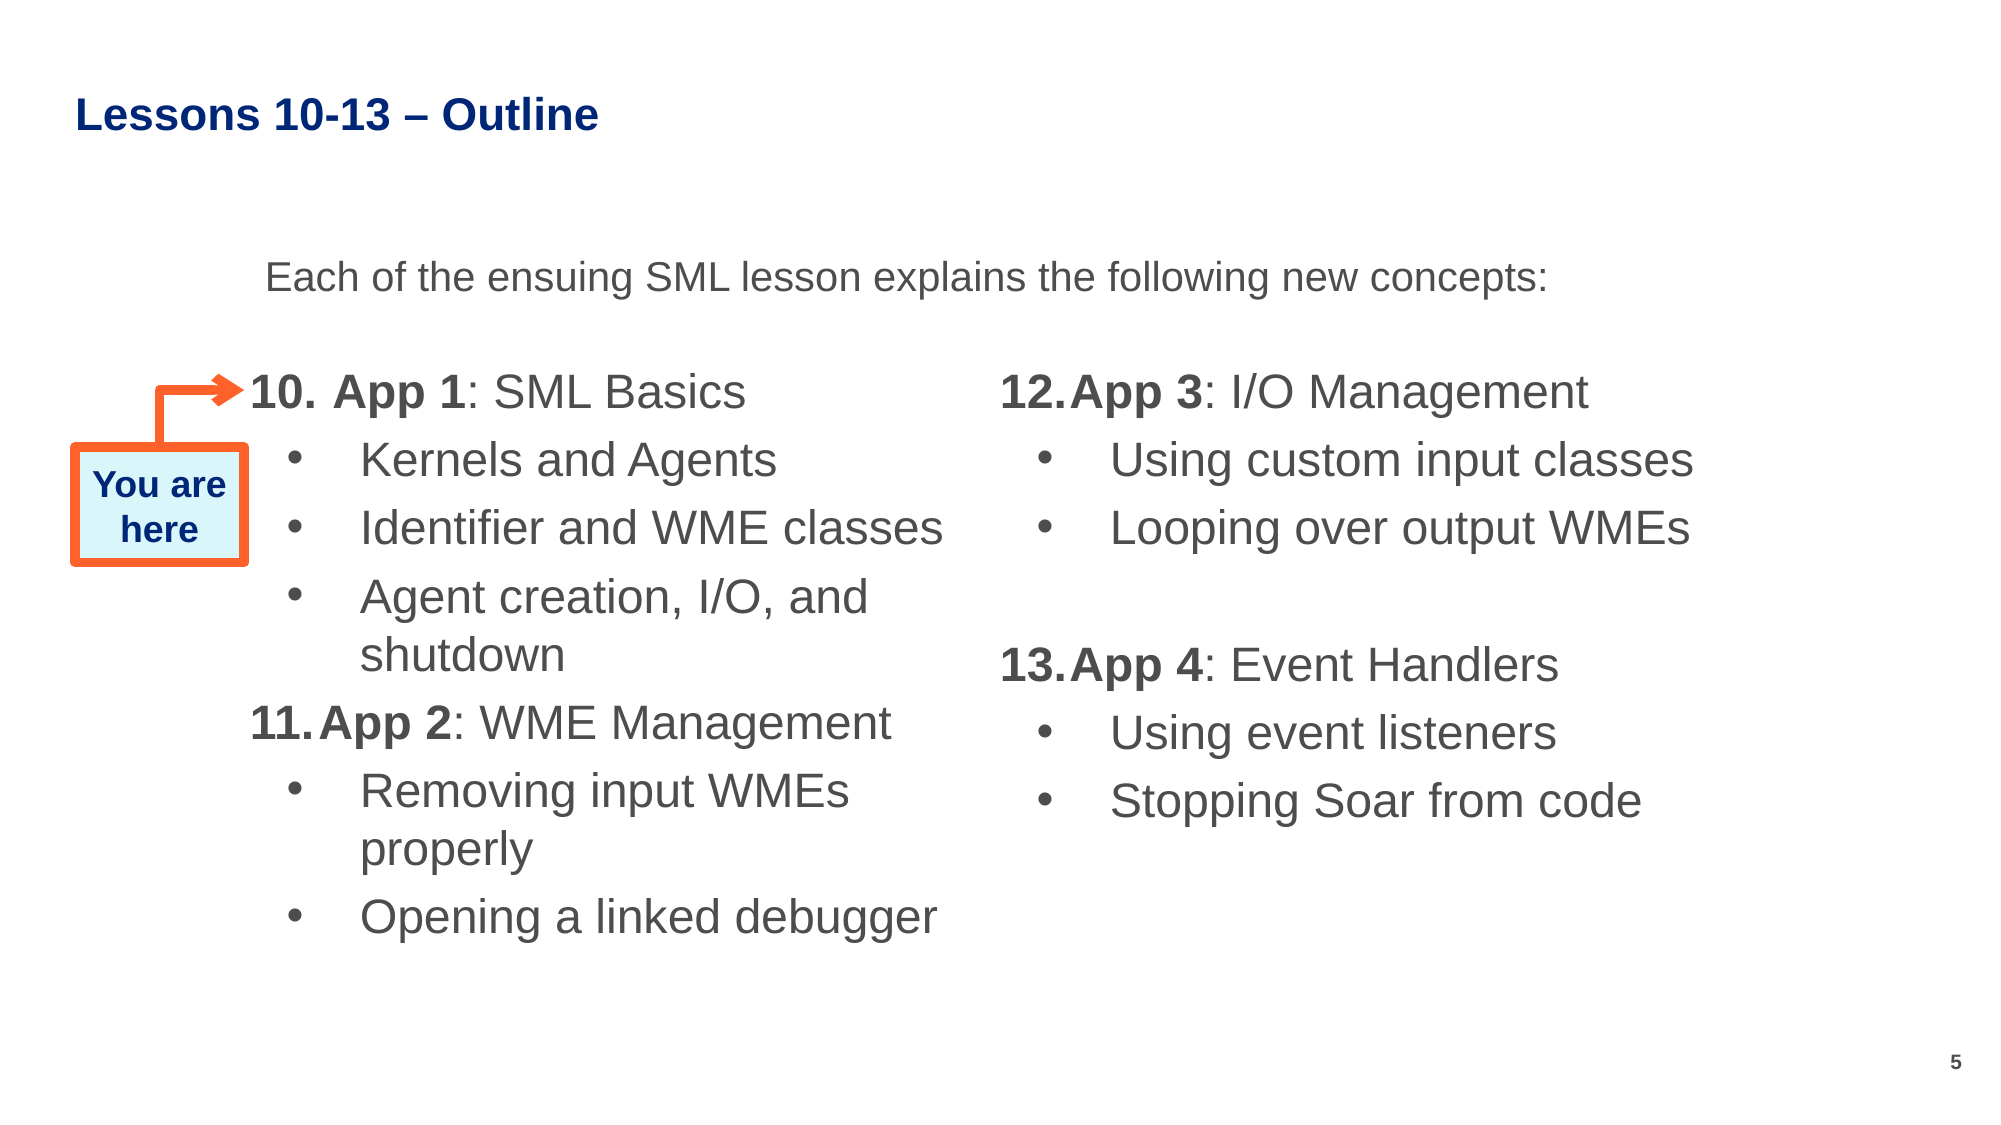

# Lessons 10-13 – Outline
Each of the ensuing SML lesson explains the following new concepts:
App 1: SML Basics
Kernels and Agents
Identifier and WME classes
Agent creation, I/O, and shutdown
 App 2: WME Management
Removing input WMEs properly
Opening a linked debugger
 App 3: I/O Management
Using custom input classes
Looping over output WMEs

 App 4: Event Handlers
Using event listeners
Stopping Soar from code
You are here